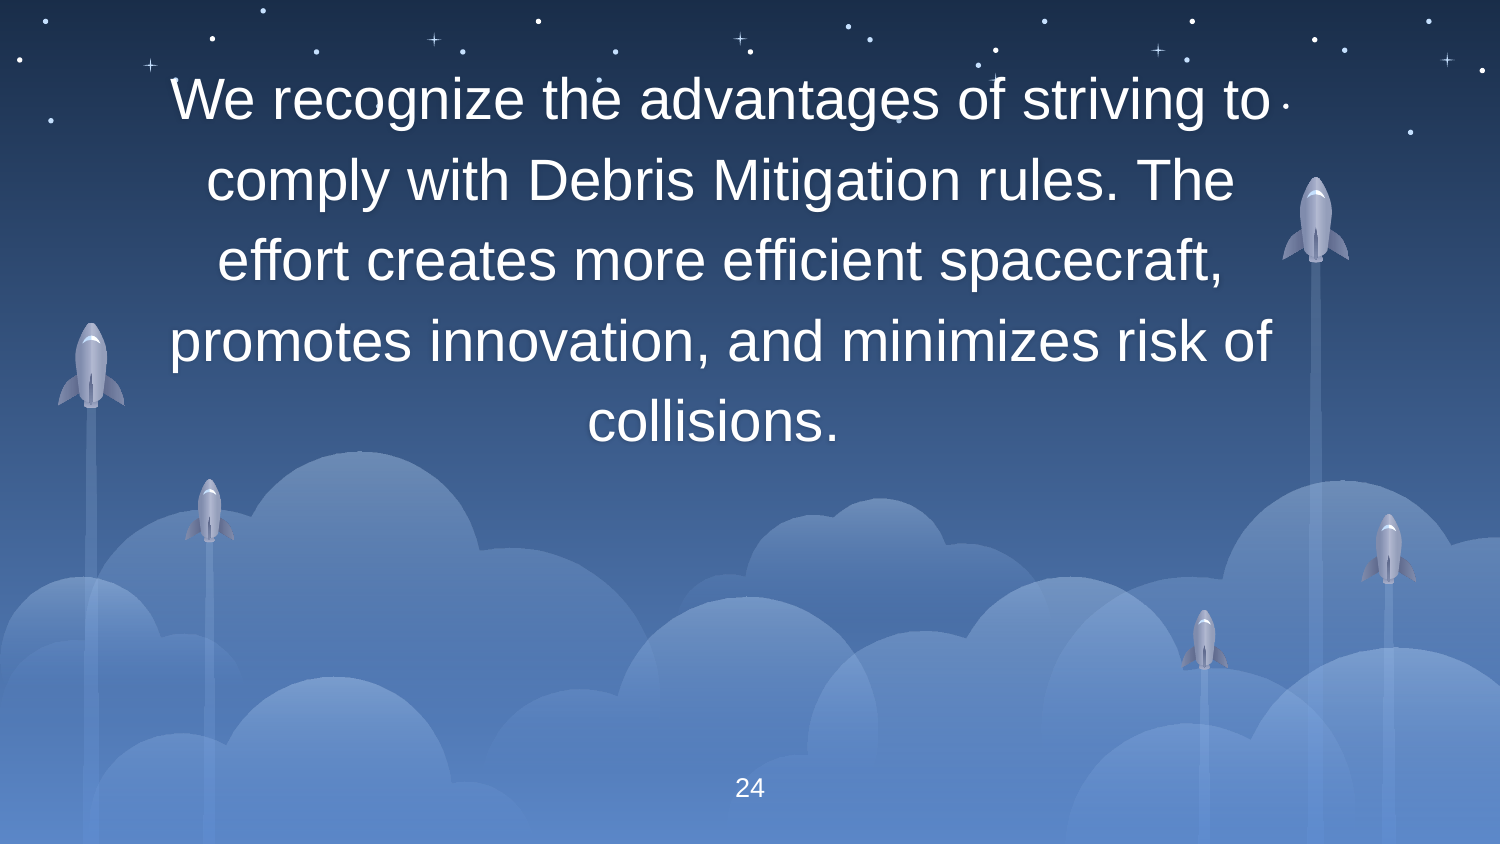

We recognize the advantages of striving to comply with Debris Mitigation rules. The effort creates more efficient spacecraft, promotes innovation, and minimizes risk of collisions.
24